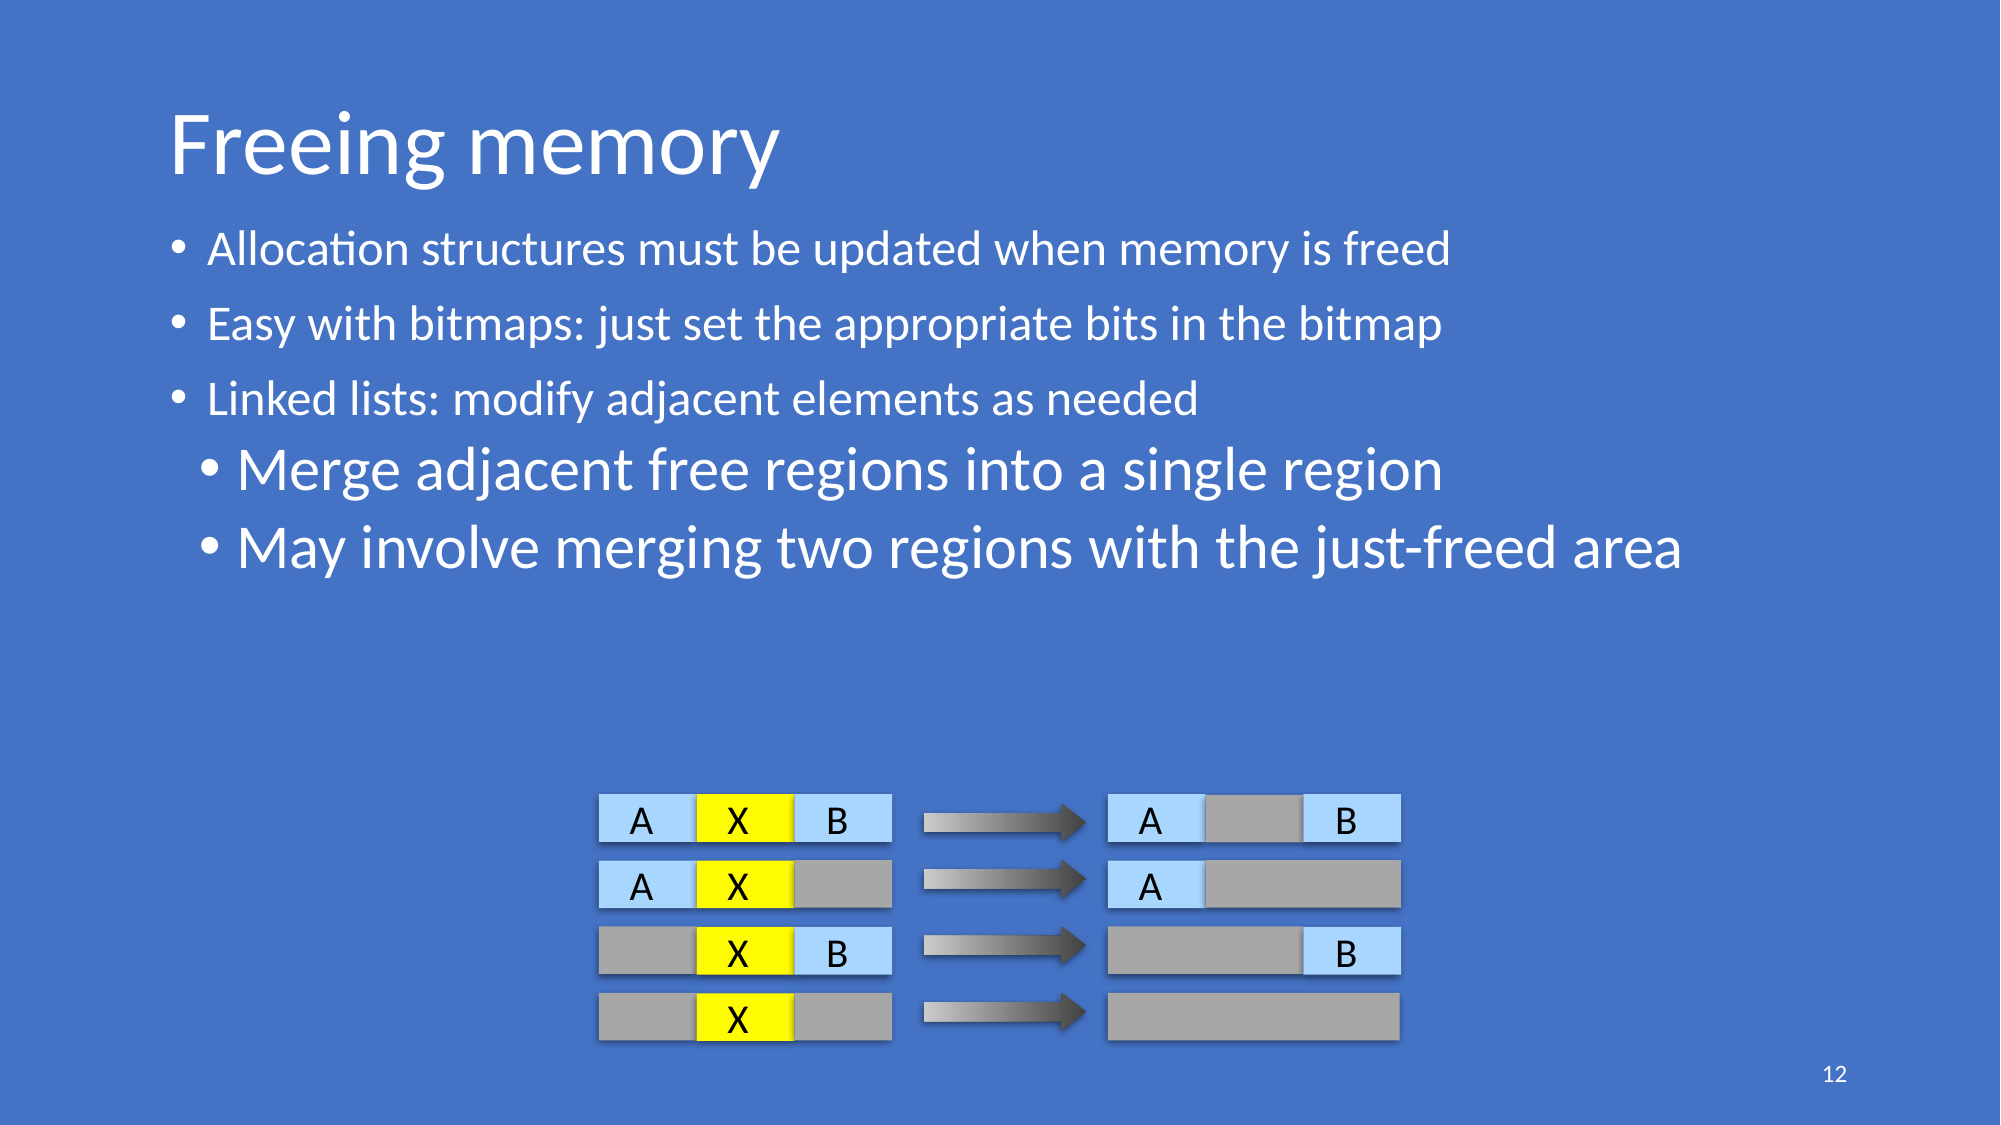

# Freeing memory
Allocation structures must be updated when memory is freed
Easy with bitmaps: just set the appropriate bits in the bitmap
Linked lists: modify adjacent elements as needed
Merge adjacent free regions into a single region
May involve merging two regions with the just-freed area
A

X

B

A

B

A

X

A

X

B

B

X

12